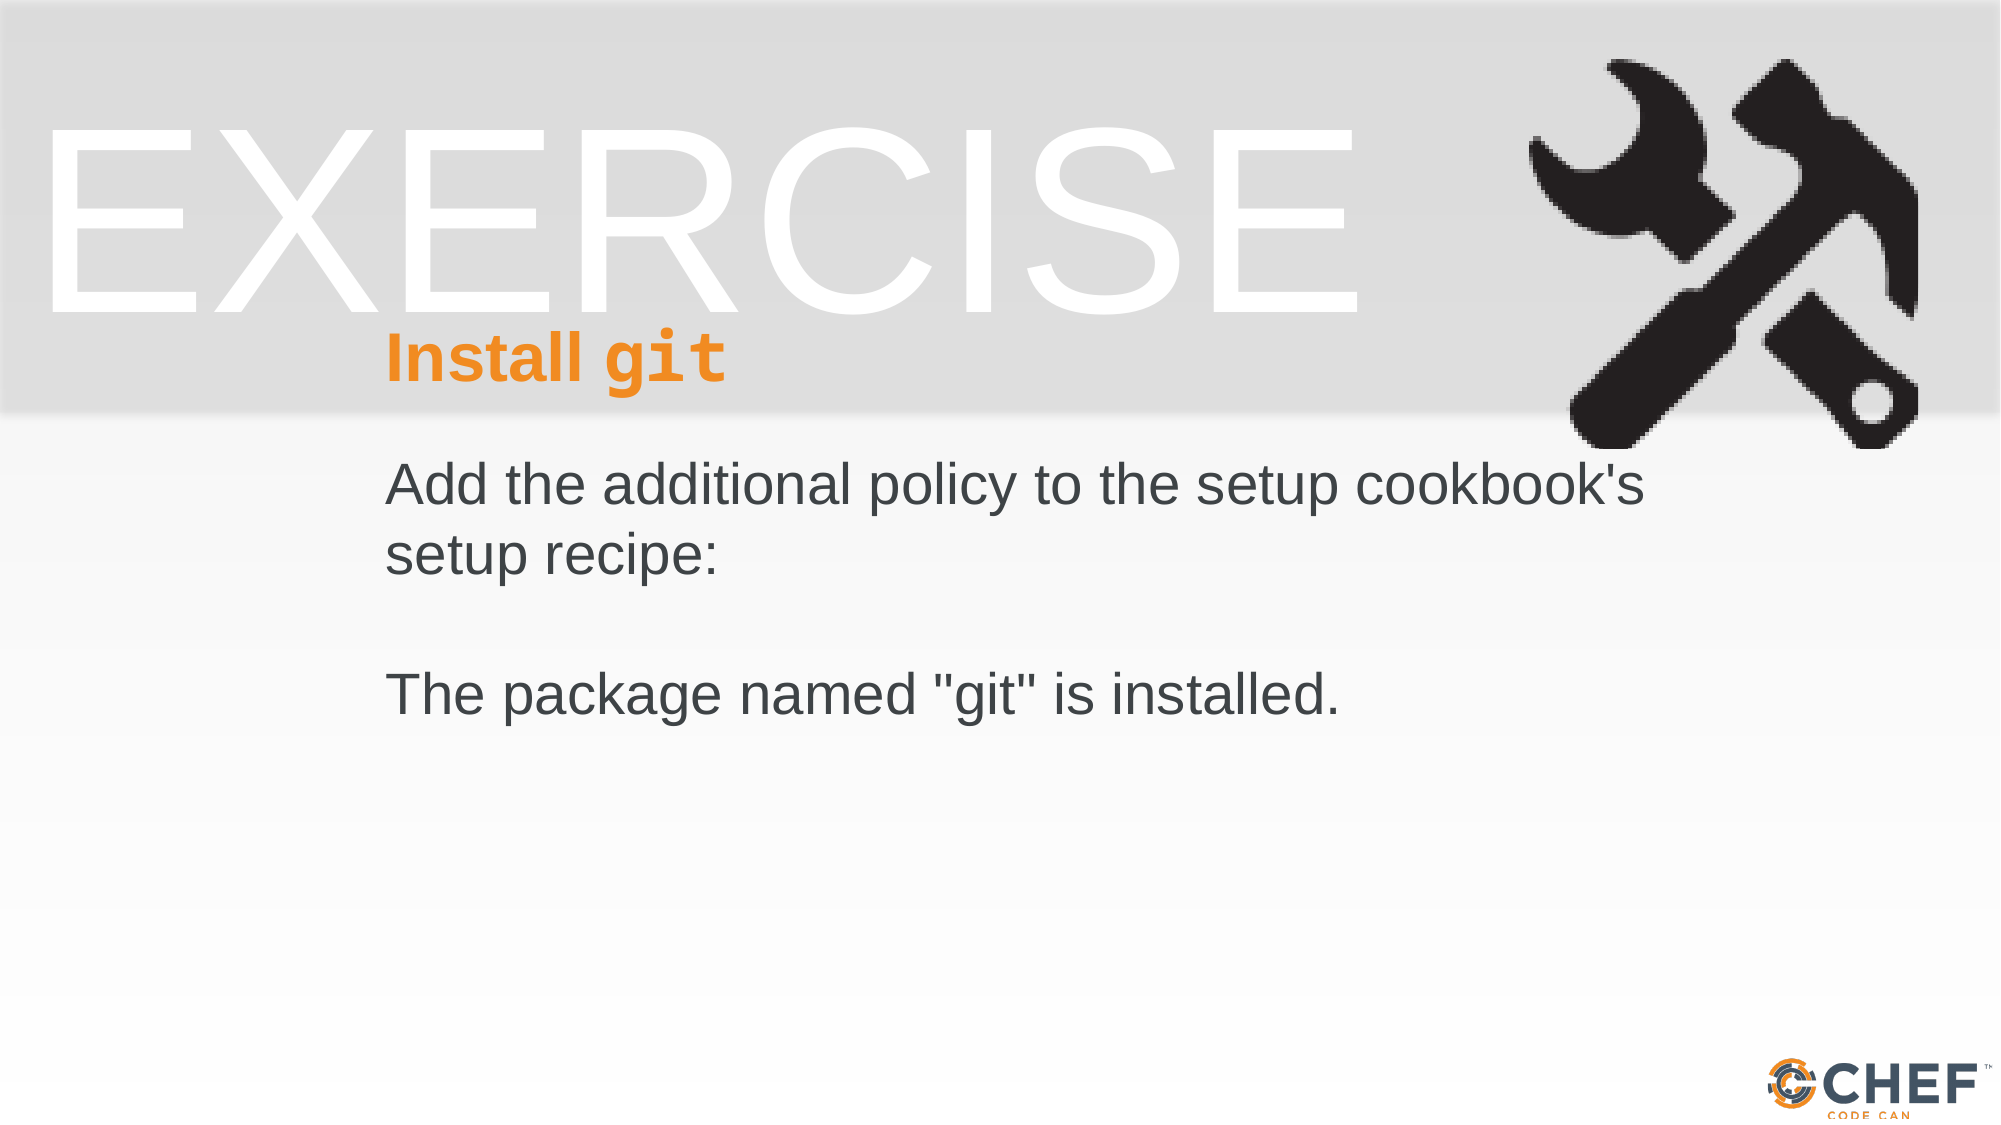

# Install git
Add the additional policy to the setup cookbook's setup recipe:

The package named "git" is installed.